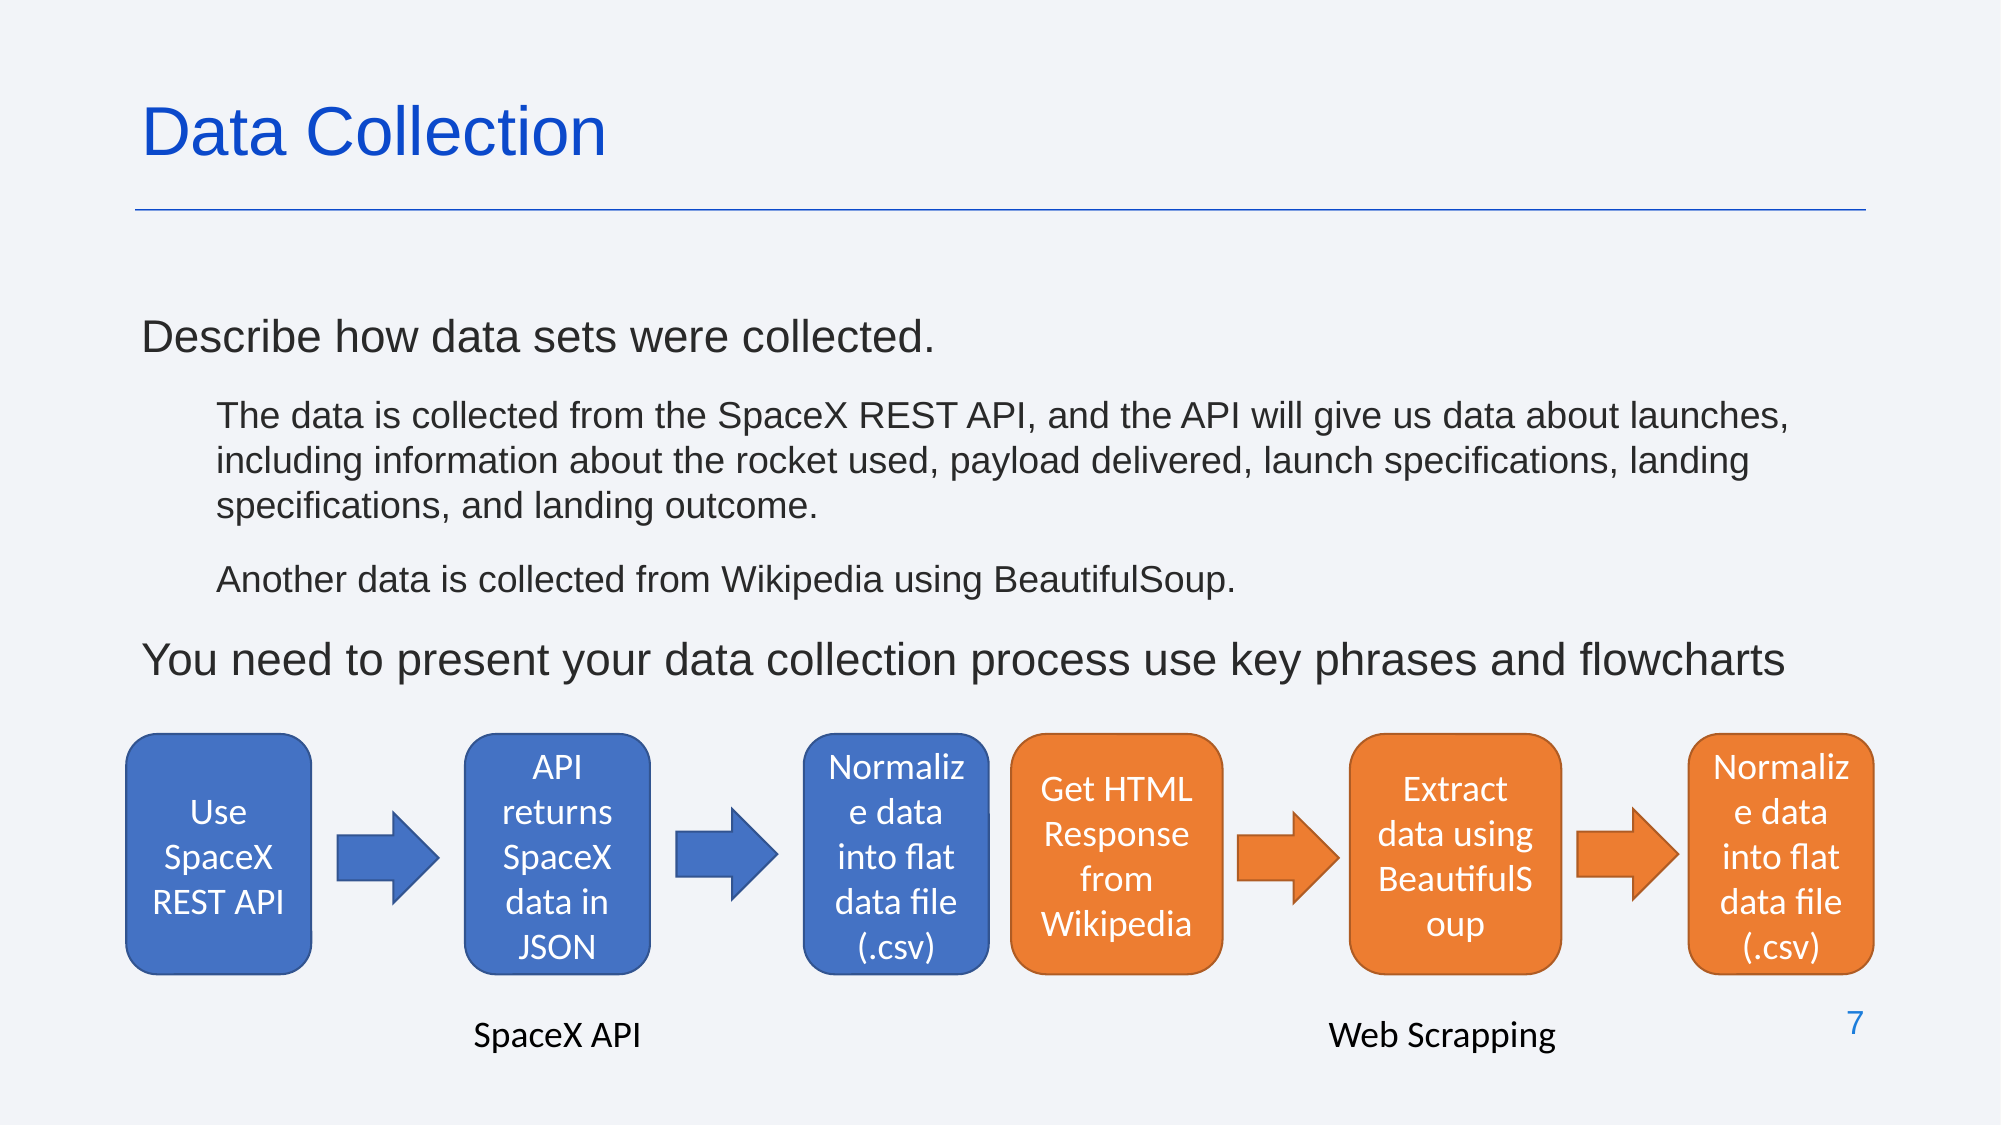

Data Collection
Describe how data sets were collected.
The data is collected from the SpaceX REST API, and the API will give us data about launches, including information about the rocket used, payload delivered, launch specifications, landing specifications, and landing outcome.
Another data is collected from Wikipedia using BeautifulSoup.
You need to present your data collection process use key phrases and flowcharts

API returns SpaceX data in JSON
Normalize data into flat data file (.csv)
Use SpaceX REST API
Extract data using BeautifulSoup
Normalize data into flat data file (.csv)
Get HTML Response from Wikipedia

7
SpaceX API
Web Scrapping